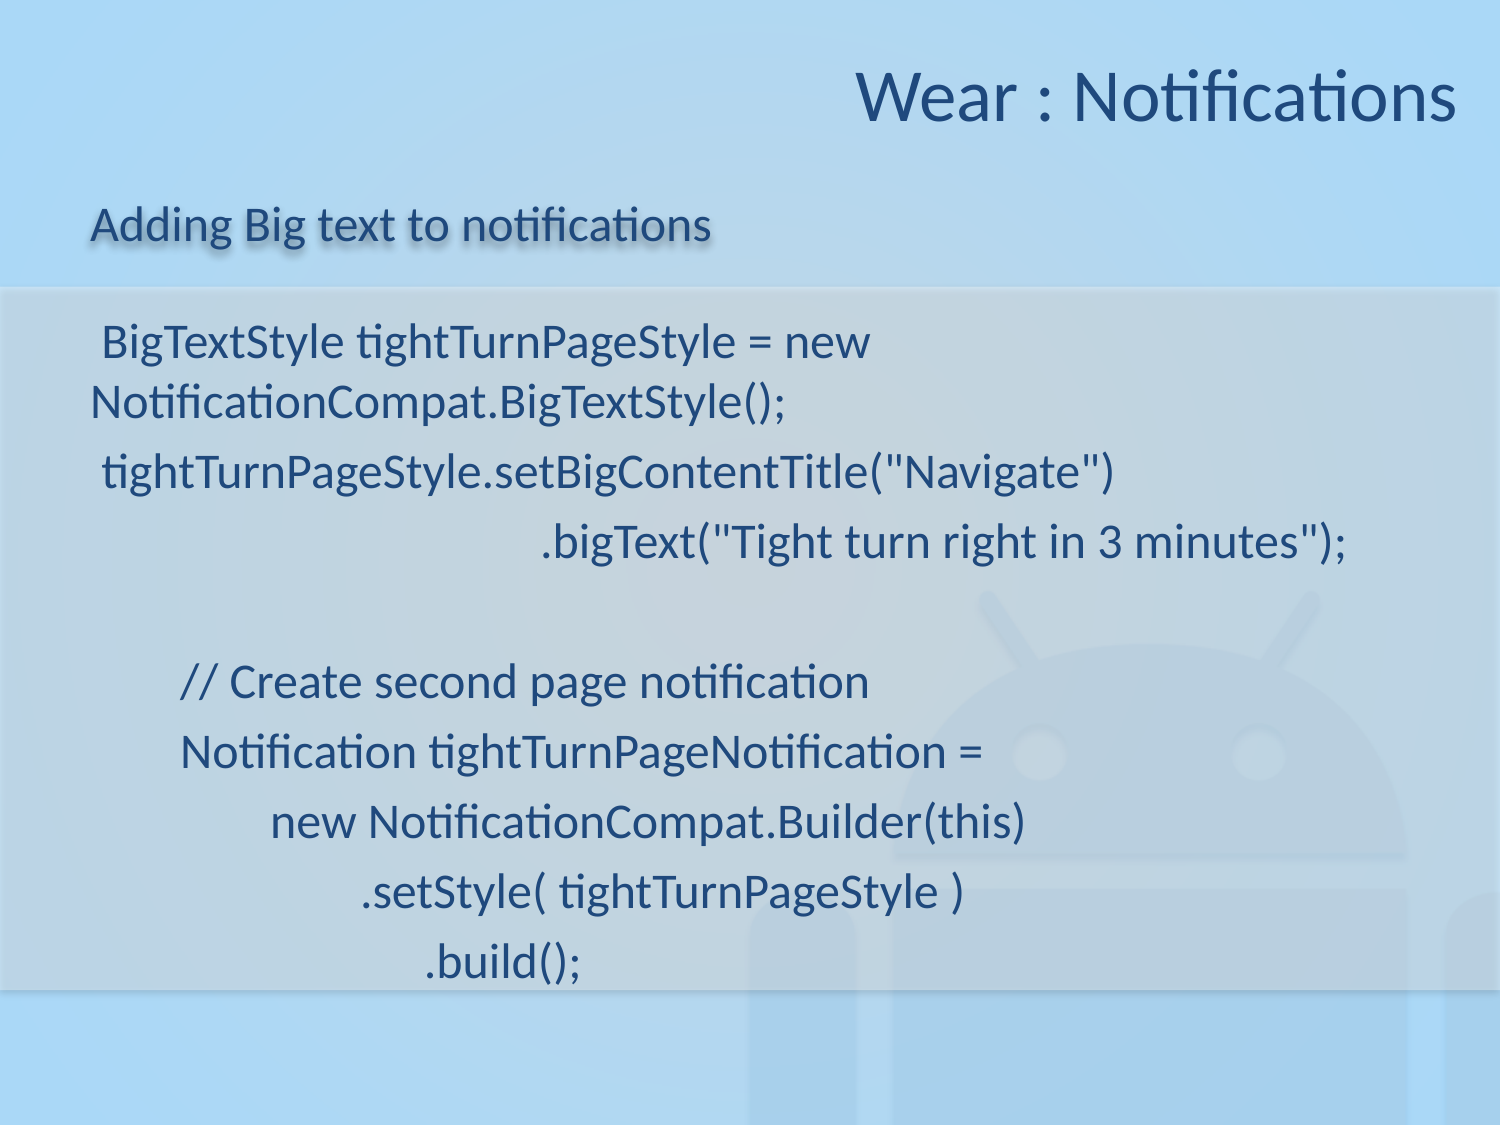

Wear : Notifications
# Adding Big text to notifications

 BigTextStyle tightTurnPageStyle = new 	NotificationCompat.BigTextStyle();
 tightTurnPageStyle.setBigContentTitle("Navigate")
              		.bigText("Tight turn right in 3 minutes");

        // Create second page notification
        Notification tightTurnPageNotification =
                new NotificationCompat.Builder(this)
                        .setStyle( tightTurnPageStyle )
		   .build();